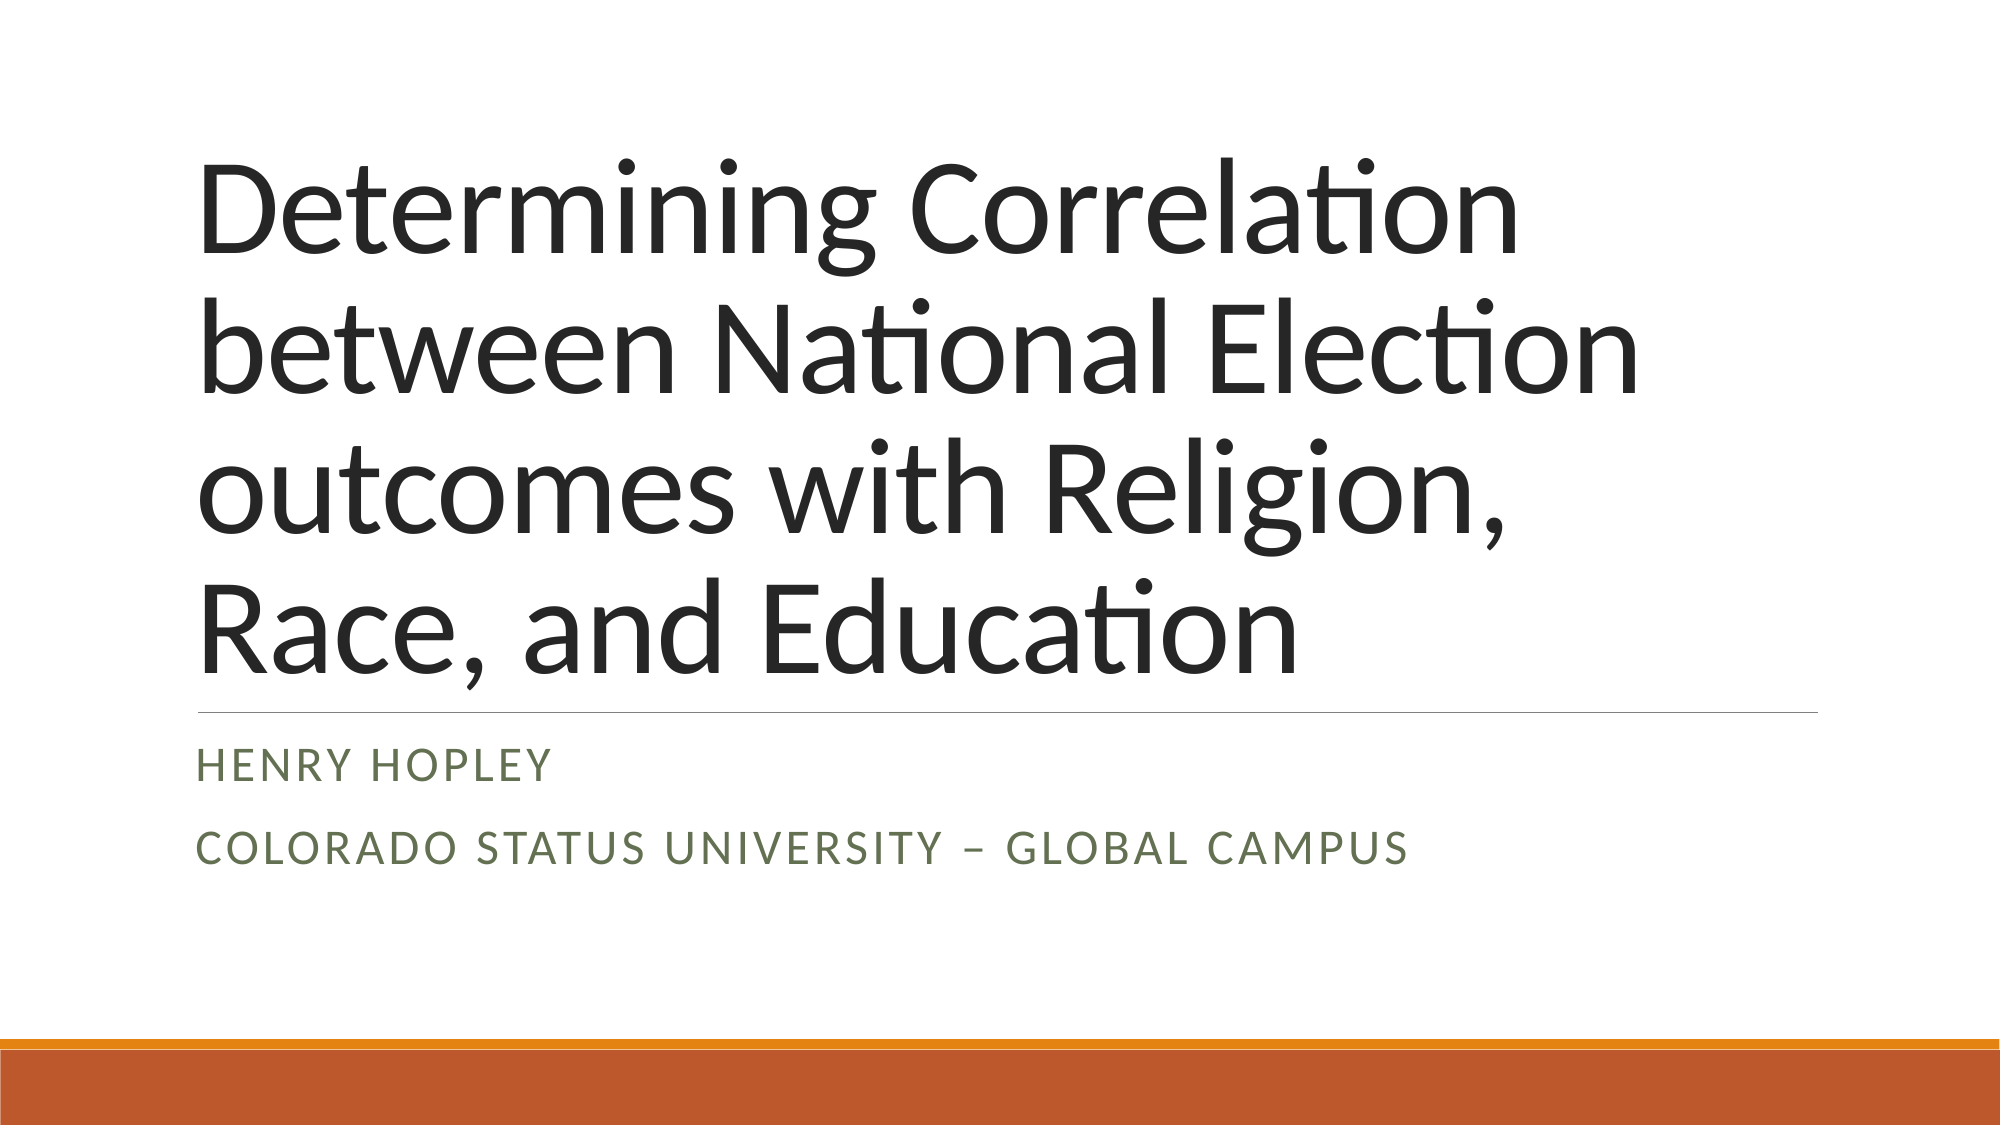

# Determining Correlation between National Election outcomes with Religion, Race, and Education
Henry Hopley
Colorado Status University – Global Campus